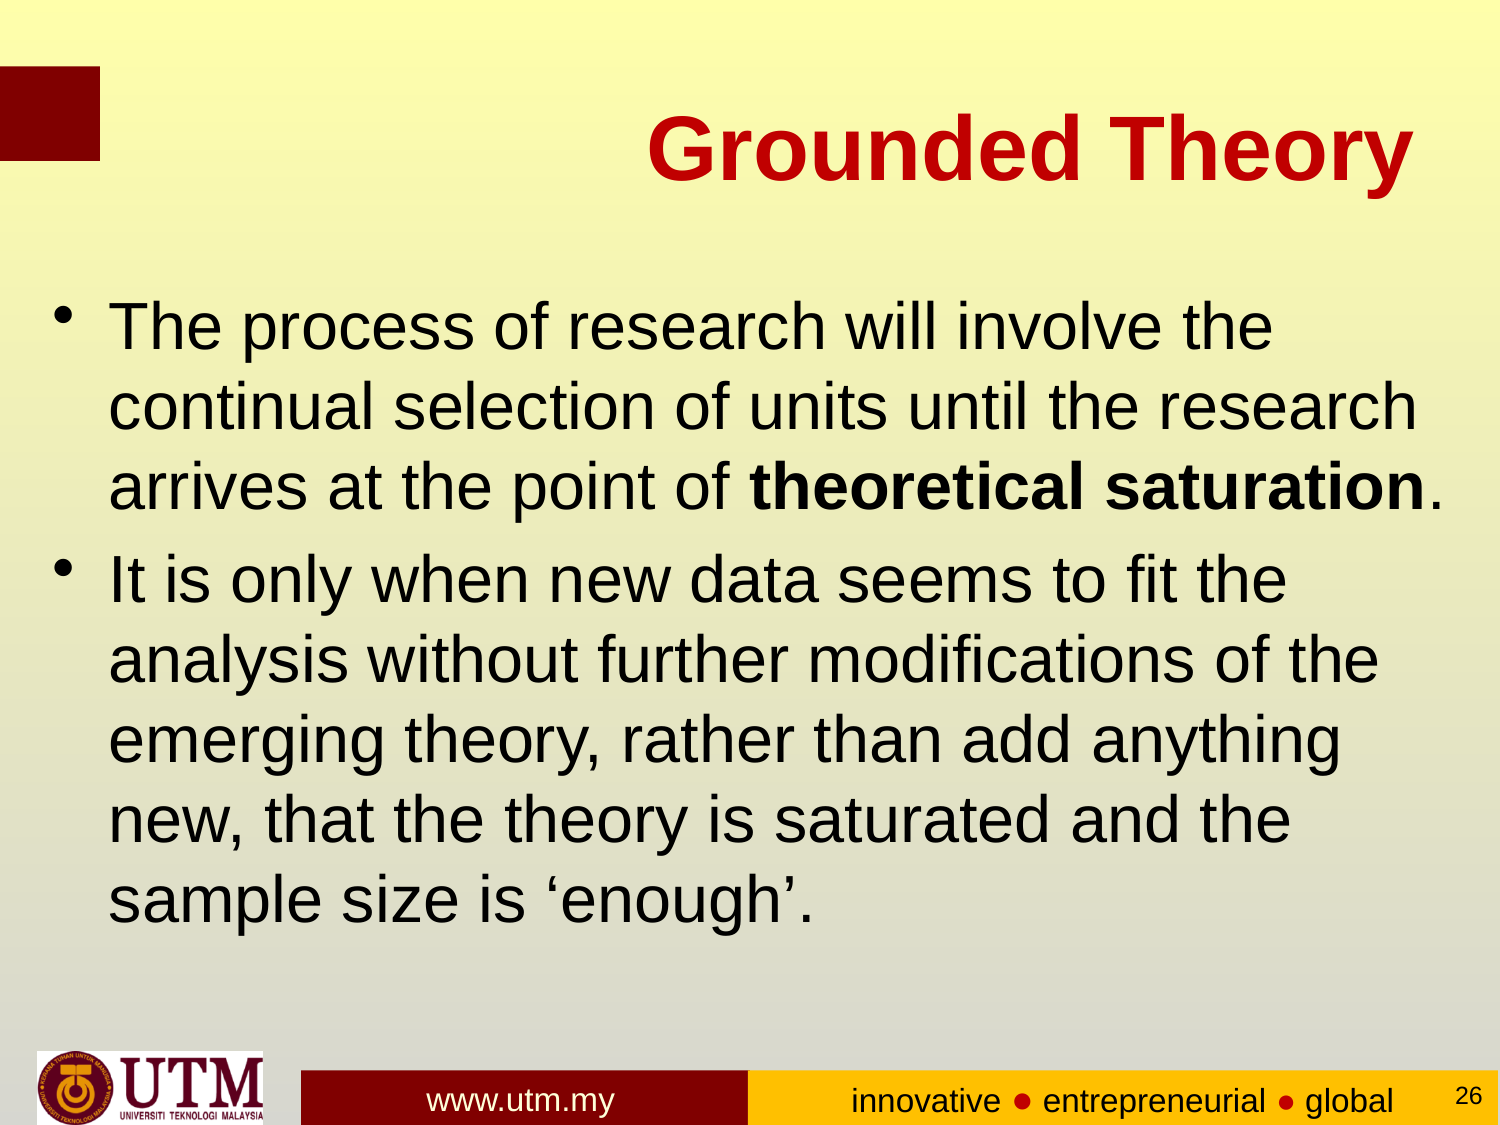

# Grounded Theory
The process of research will involve the continual selection of units until the research arrives at the point of theoretical saturation.
It is only when new data seems to fit the analysis without further modifications of the emerging theory, rather than add anything new, that the theory is saturated and the sample size is ‘enough’.